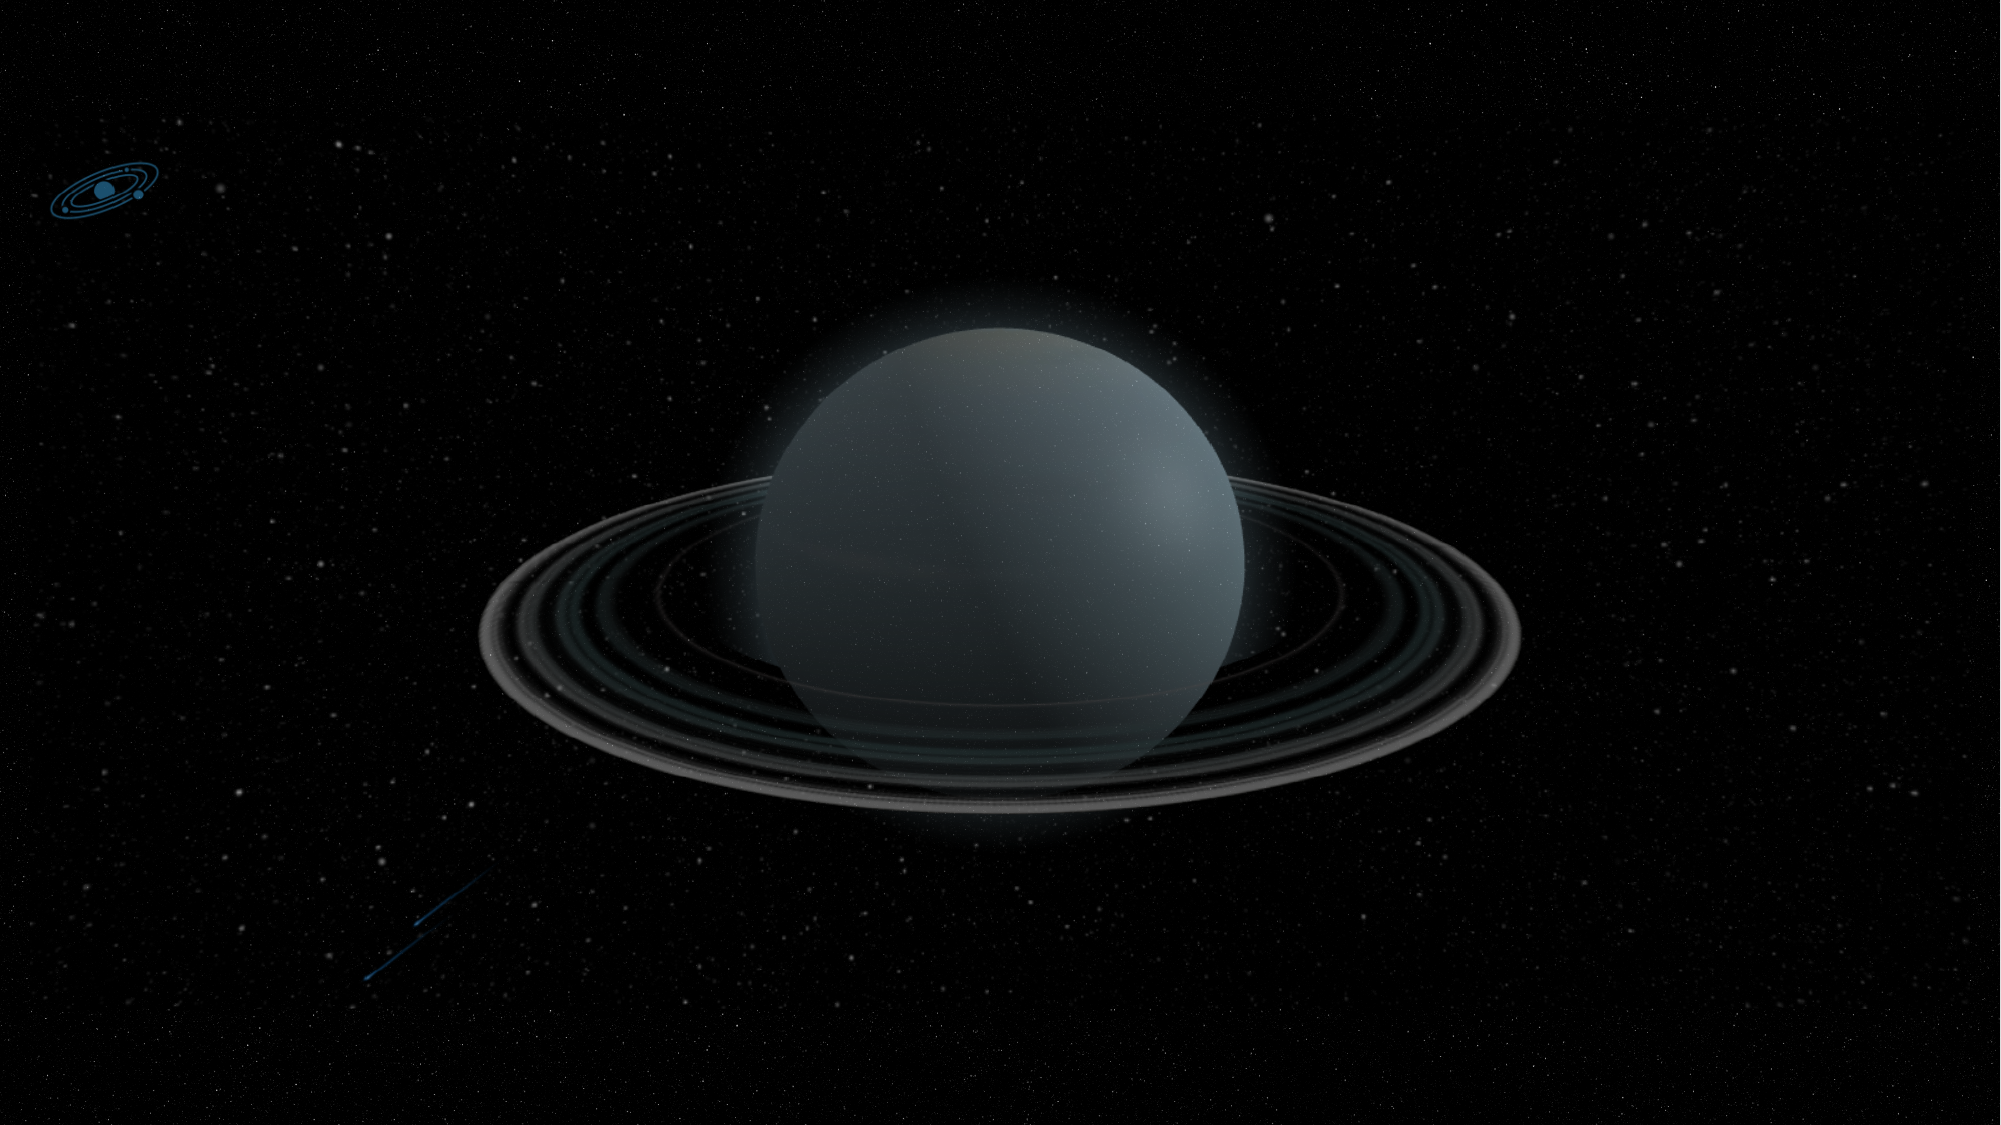

Uranus

Diameter: 31,763 miles (51,120 km)

Mass: 3.3011×10^23kg (0.055 Earths)

Composition by volume:
    42% molecular oxygen
    29.0% sodium
    22.0% hydrogen
    6.0% helium
    0.5% potassium
Trace amounts of argon, nitrogen, carbon dioxide, water vapor, xenon, krypton, and neon

Cost: 909,300 Credits